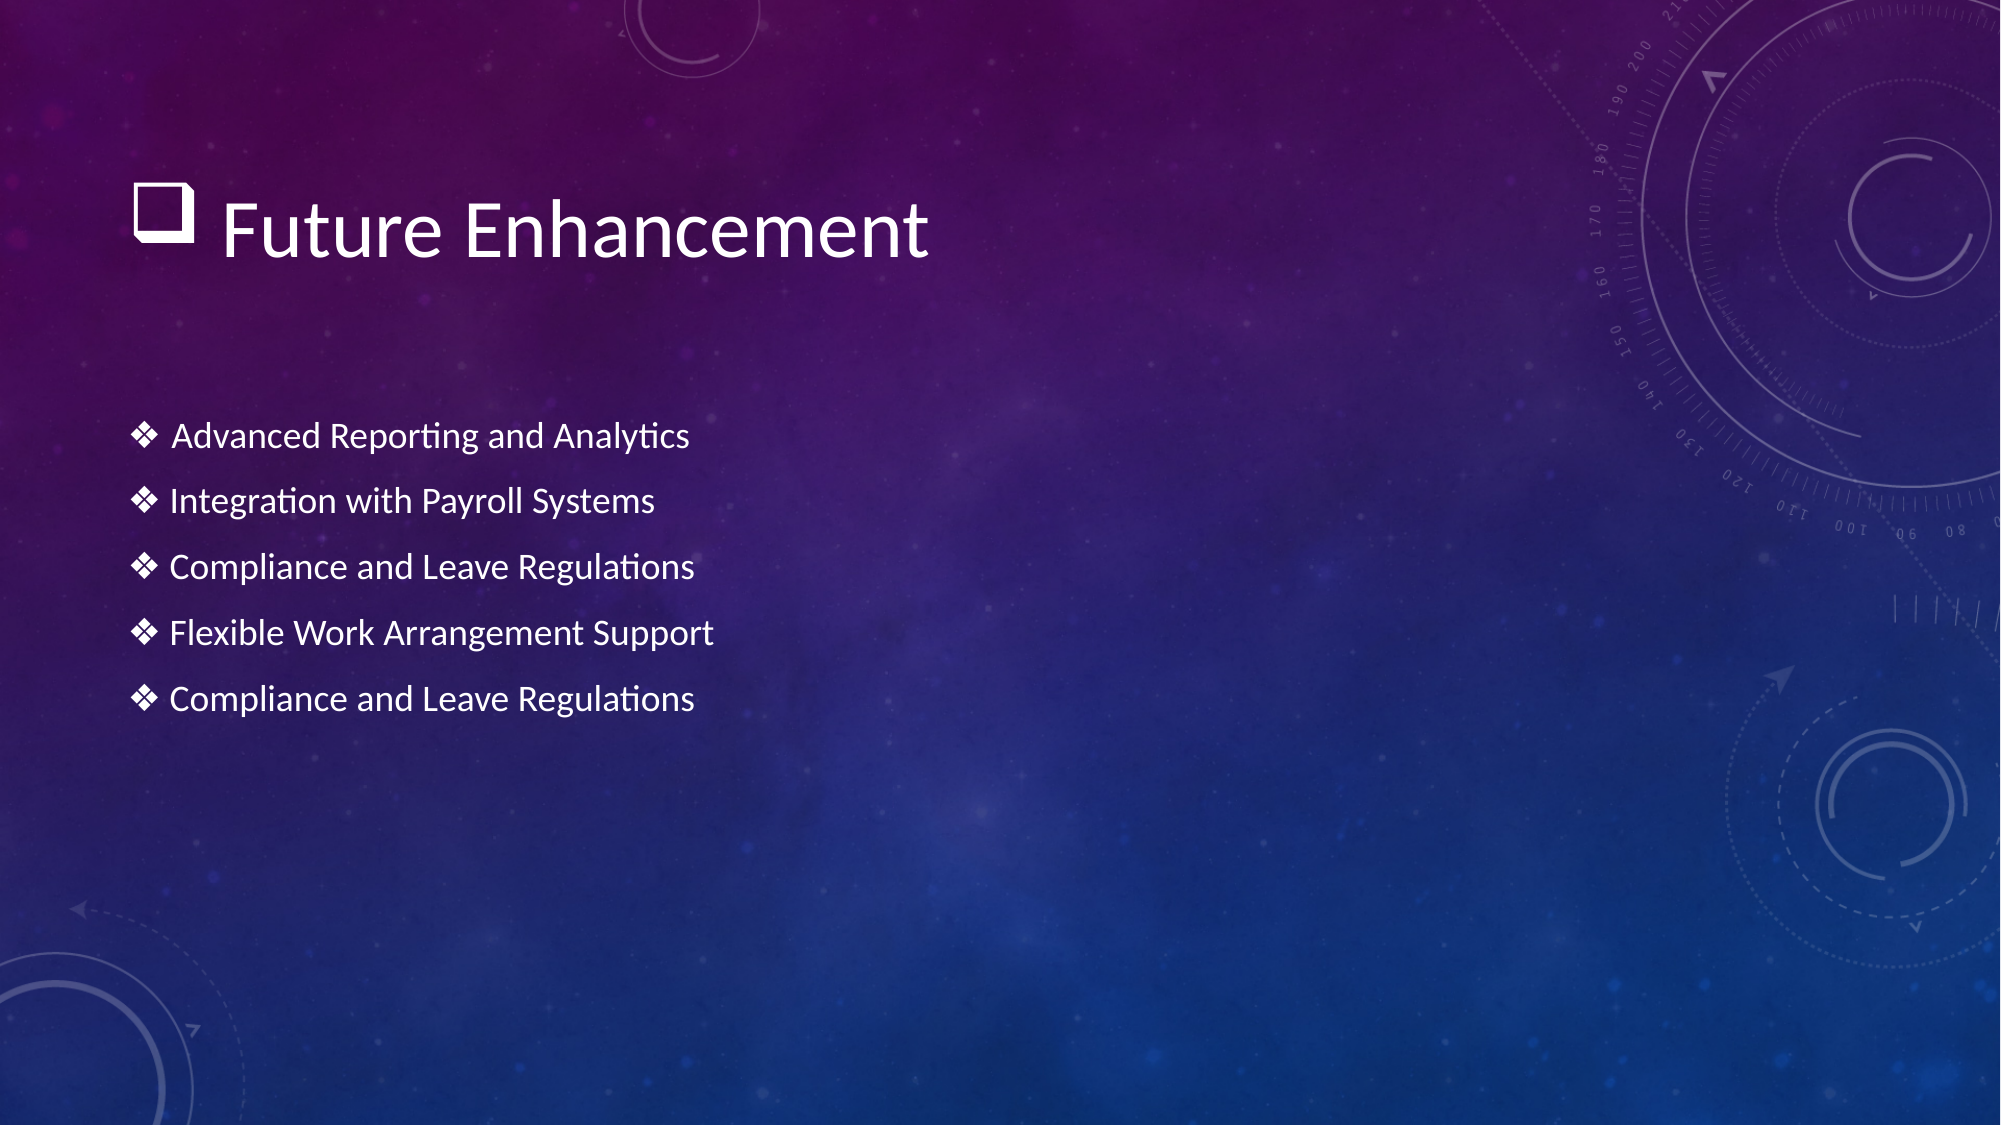

# Future Enhancement
❖ Advanced Reporting and Analytics
❖ Integration with Payroll Systems
❖ Compliance and Leave Regulations
❖ Flexible Work Arrangement Support
❖ Compliance and Leave Regulations